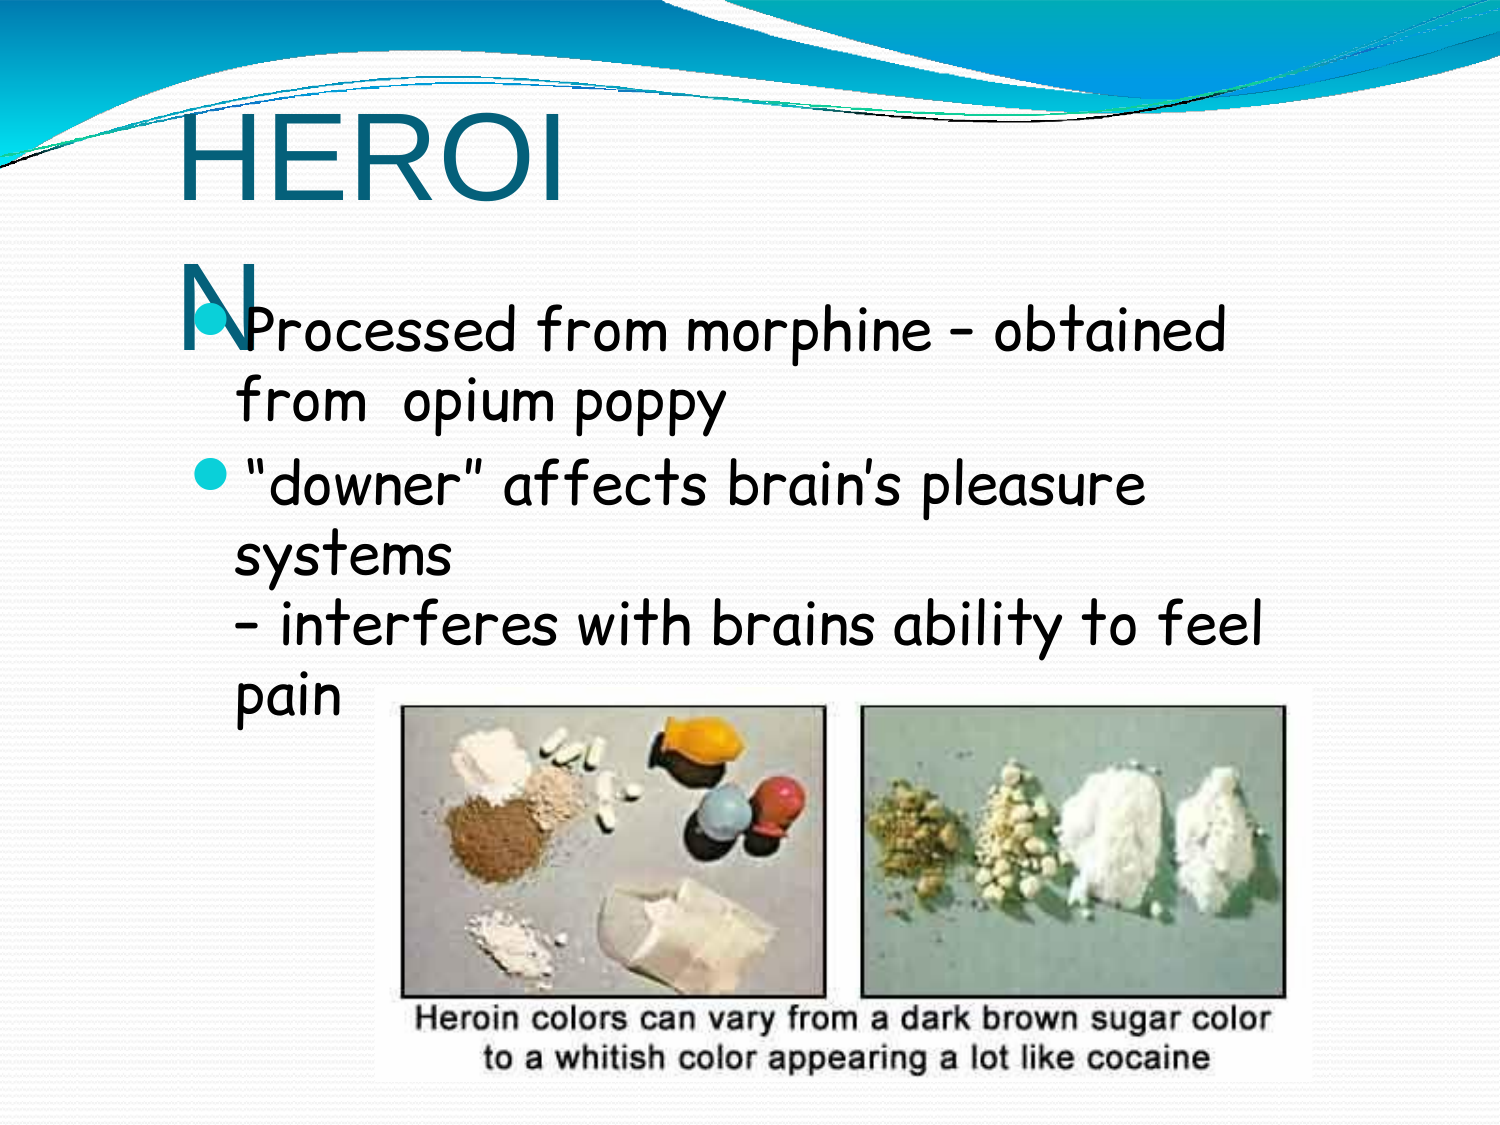

# HEROIN
Processed from morphine – obtained from  opium poppy
“downer” affects brain’s pleasure systems
– interferes with brains ability to feel pain